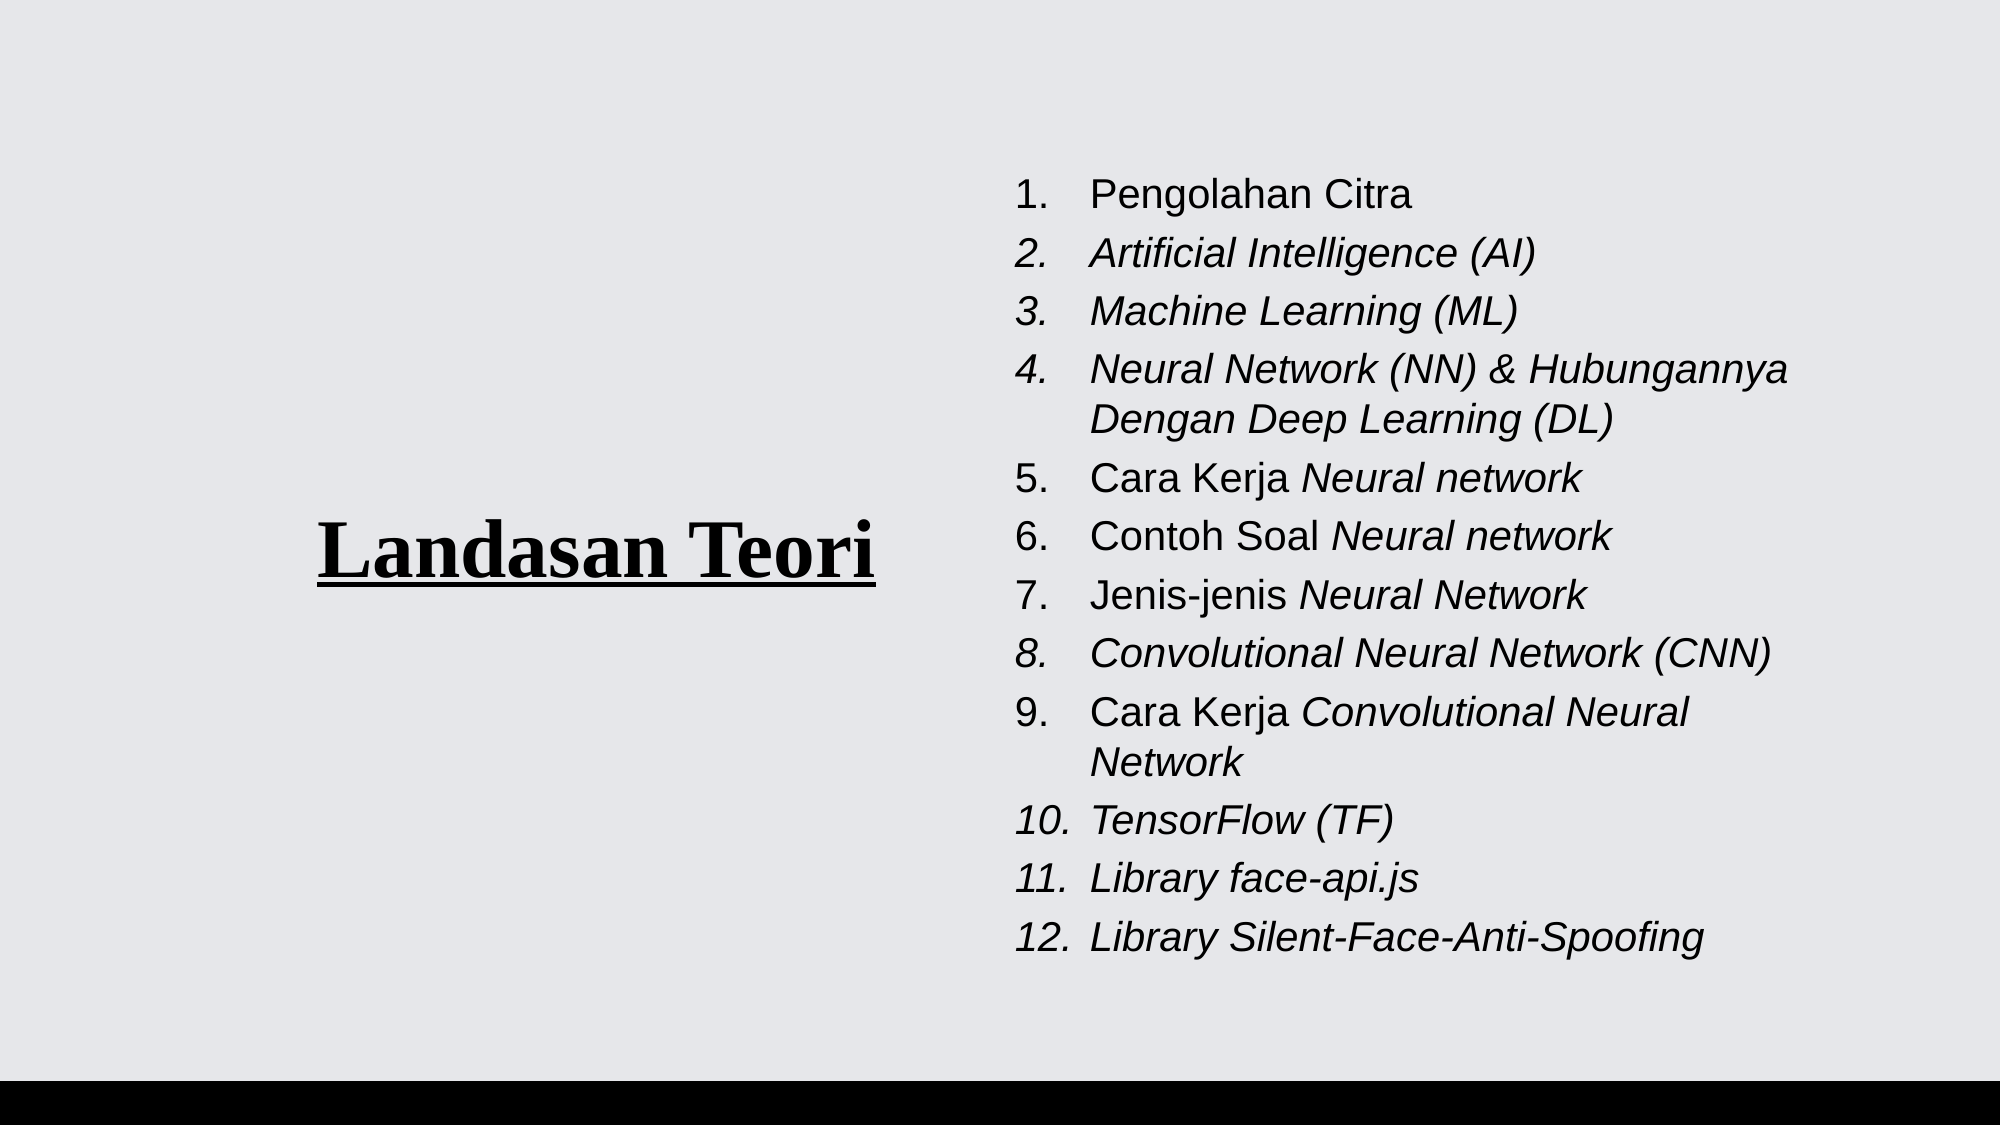

# Landasan Teori
Pengolahan Citra
Artificial Intelligence (AI)
Machine Learning (ML)
Neural Network (NN) & Hubungannya Dengan Deep Learning (DL)
Cara Kerja Neural network
Contoh Soal Neural network
Jenis-jenis Neural Network
Convolutional Neural Network (CNN)
Cara Kerja Convolutional Neural Network
TensorFlow (TF)
Library face-api.js
Library Silent-Face-Anti-Spoofing